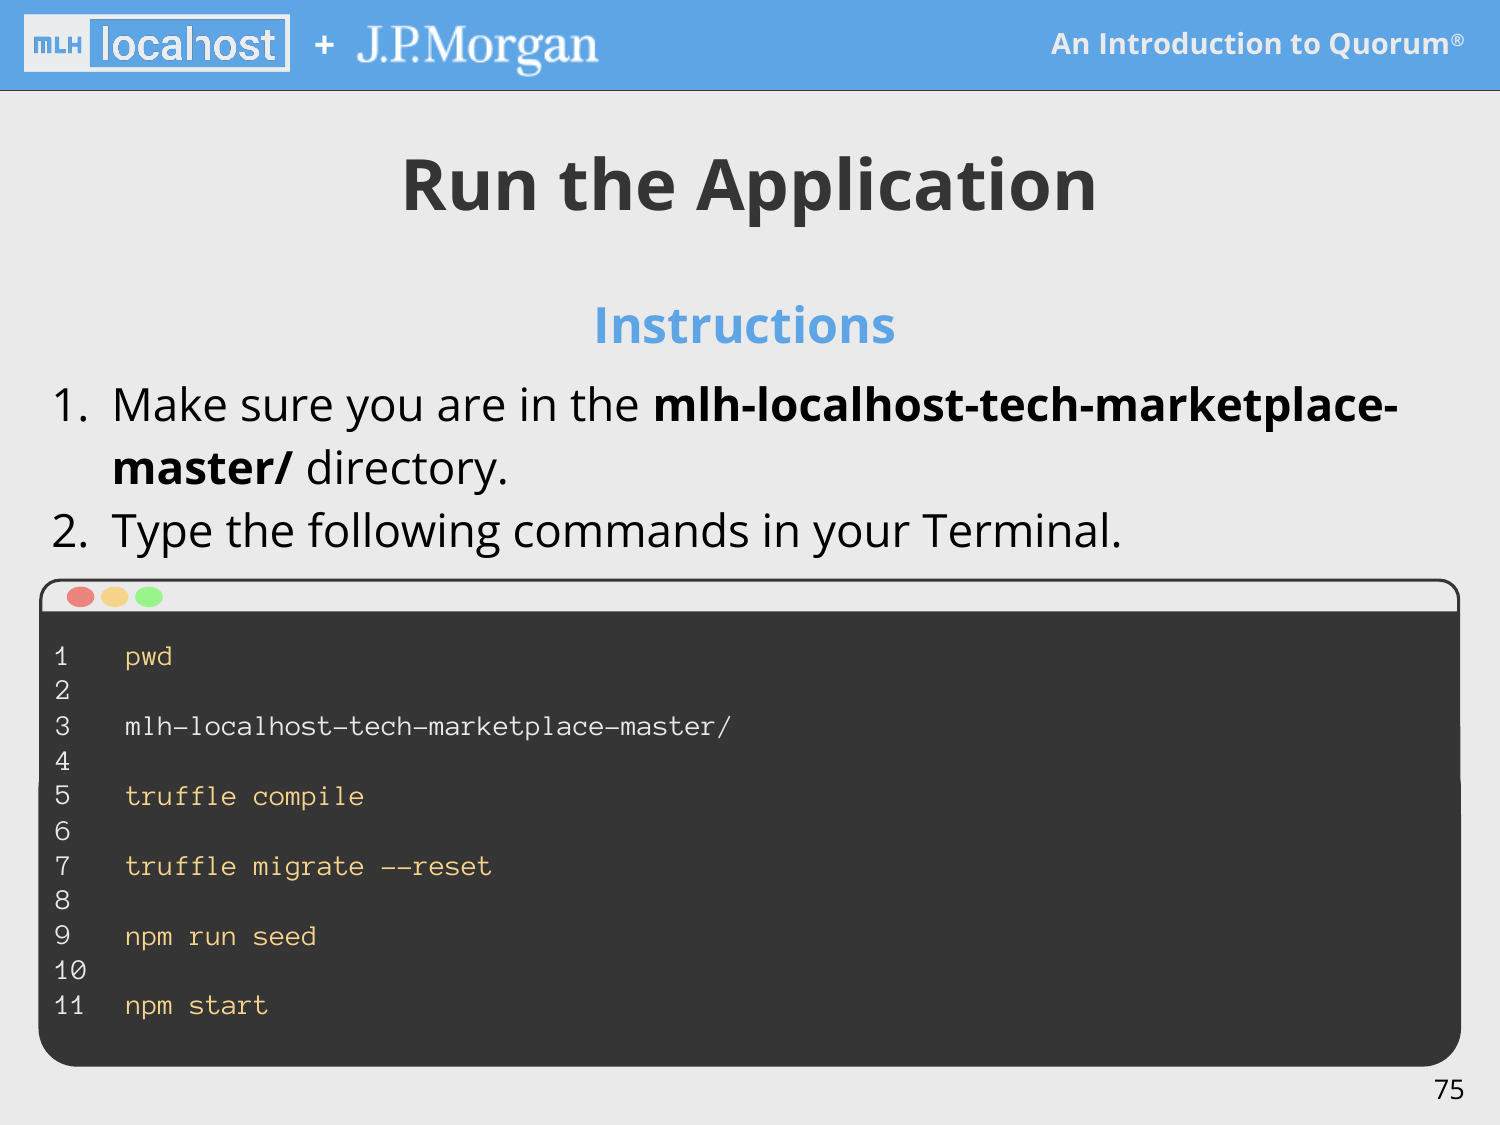

Run the Application
Instructions
Make sure you are in the mlh-localhost-tech-marketplace-master/ directory.
Type the following commands in your Terminal.

1
2
3
4
5
6
7
8
9
10
11

pwd
mlh-localhost-tech-marketplace-master/
truffle compile

truffle migrate --reset

npm run seed

npm start
75